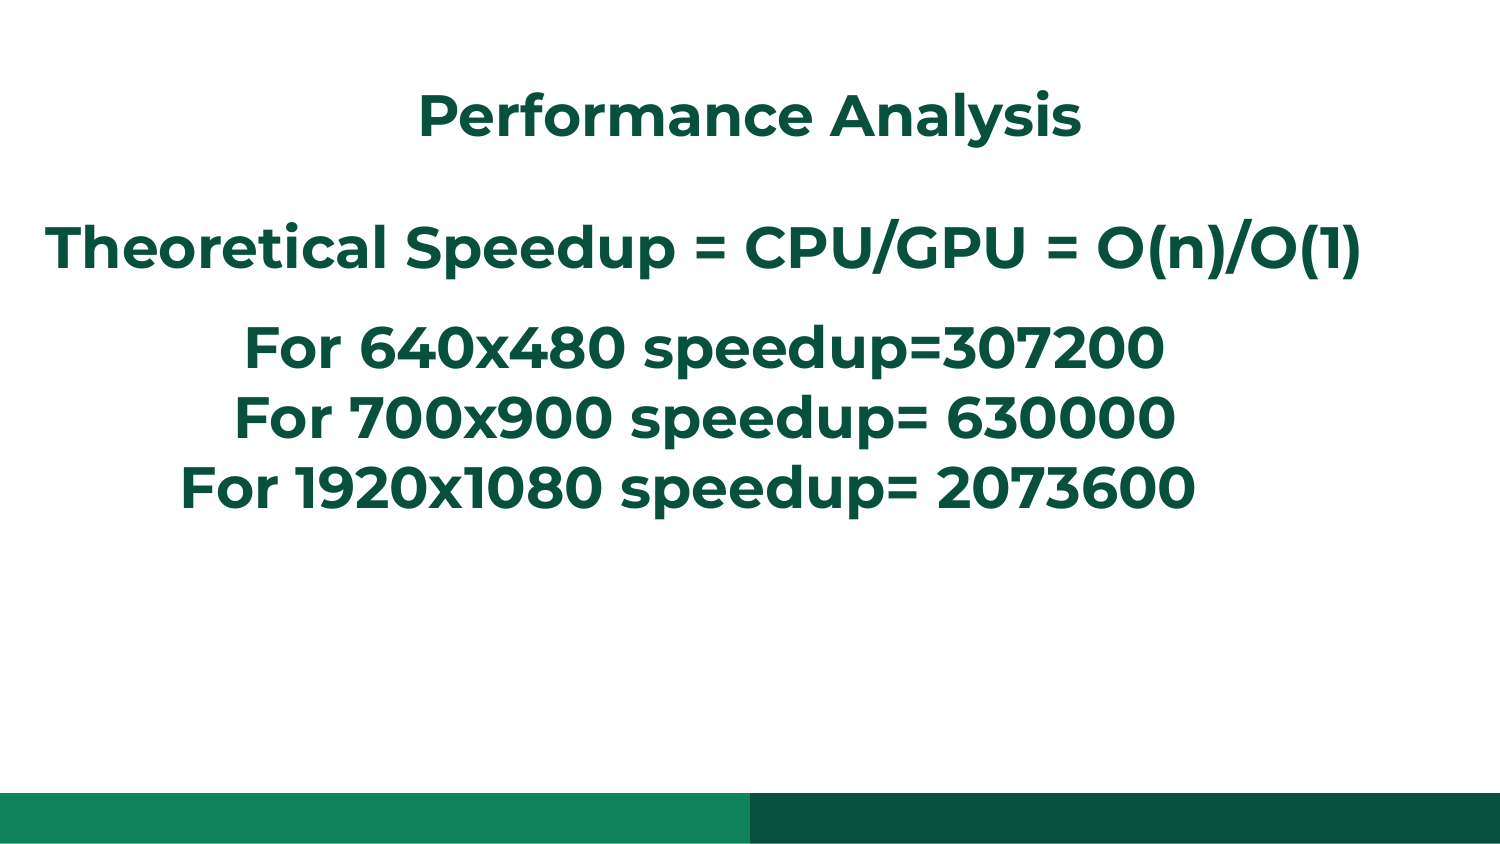

# Performance Analysis
Theoretical Speedup = CPU/GPU = O(n)/O(1)
For 640x480 speedup=307200
For 700x900 speedup= 630000
For 1920x1080 speedup= 2073600